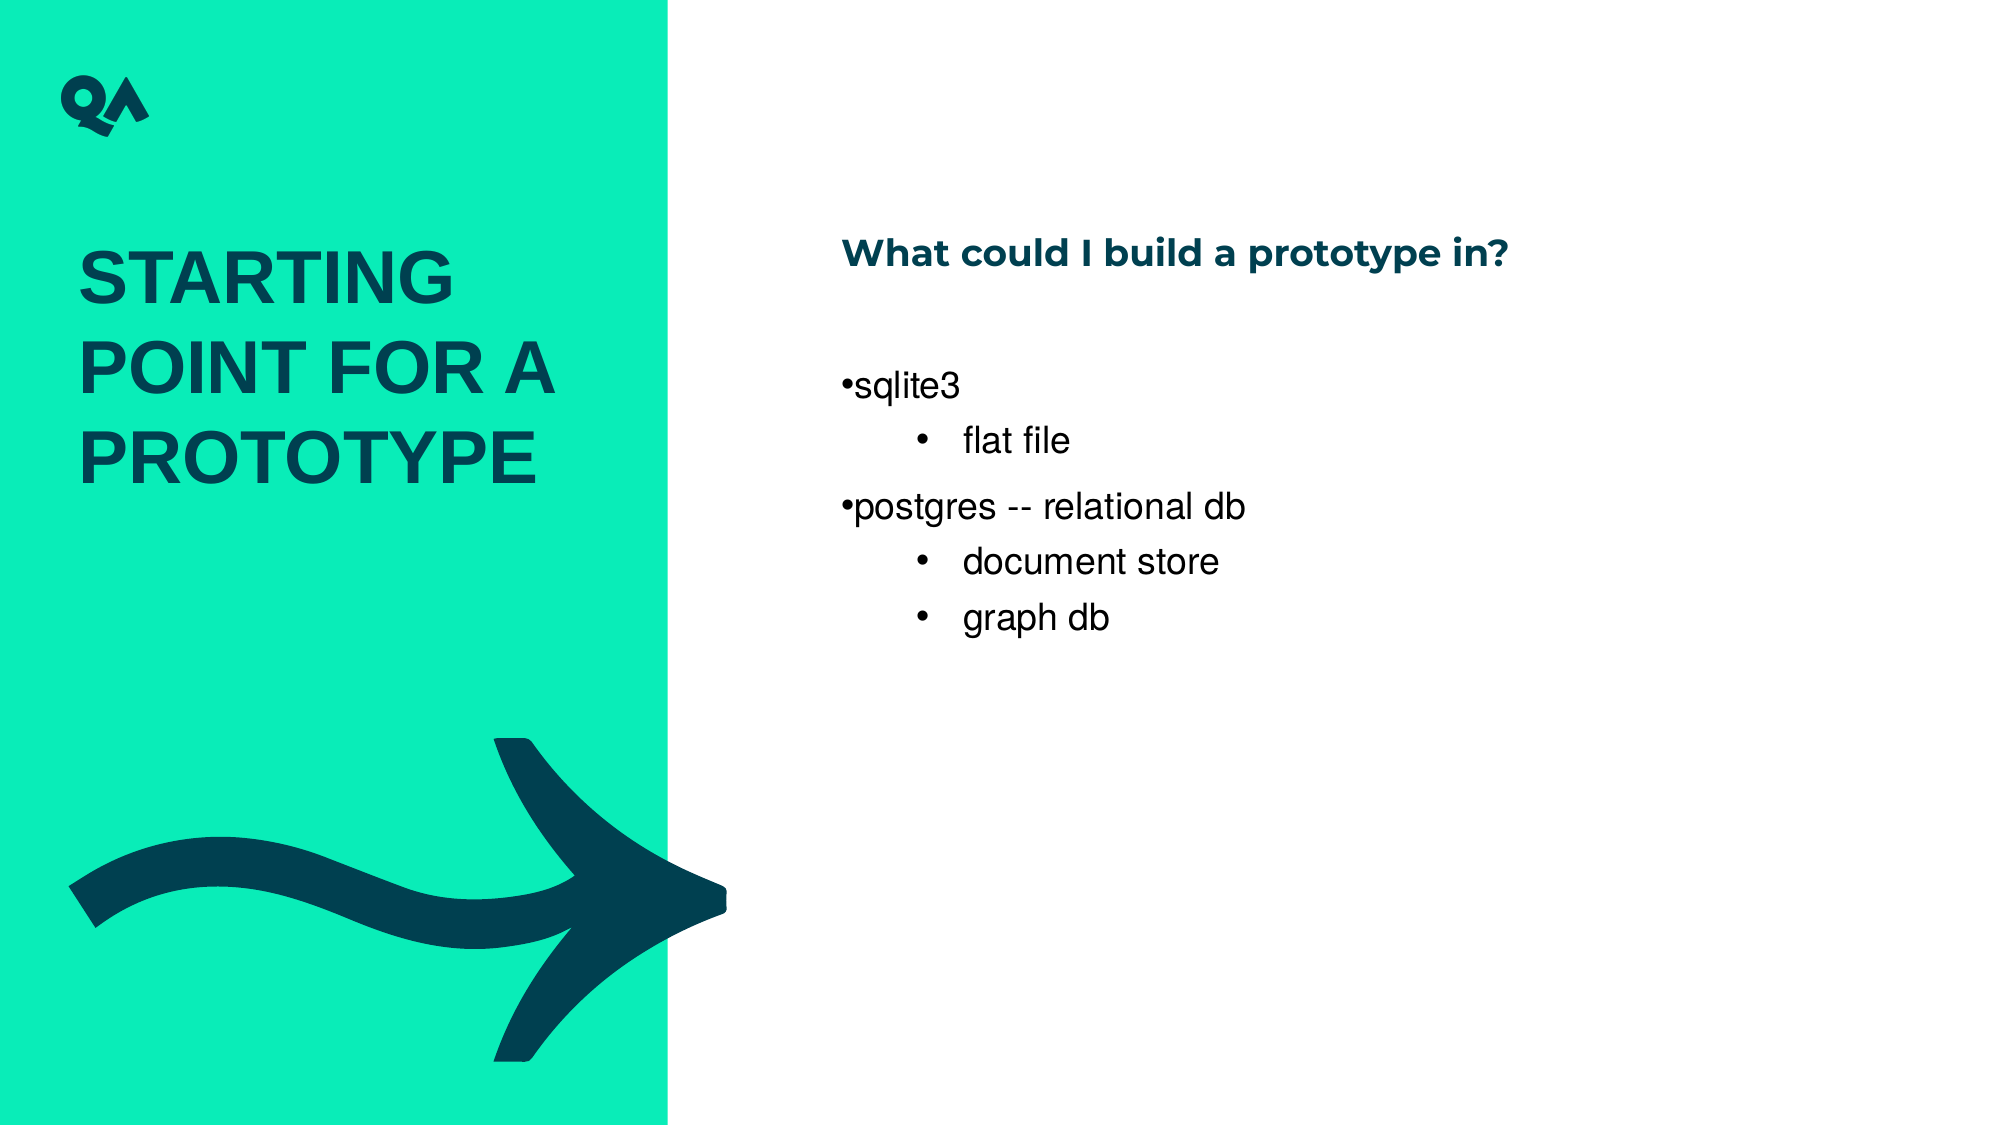

Starting point for a prototype
What could I build a prototype in?

sqlite3
flat file
postgres -- relational db
document store
graph db